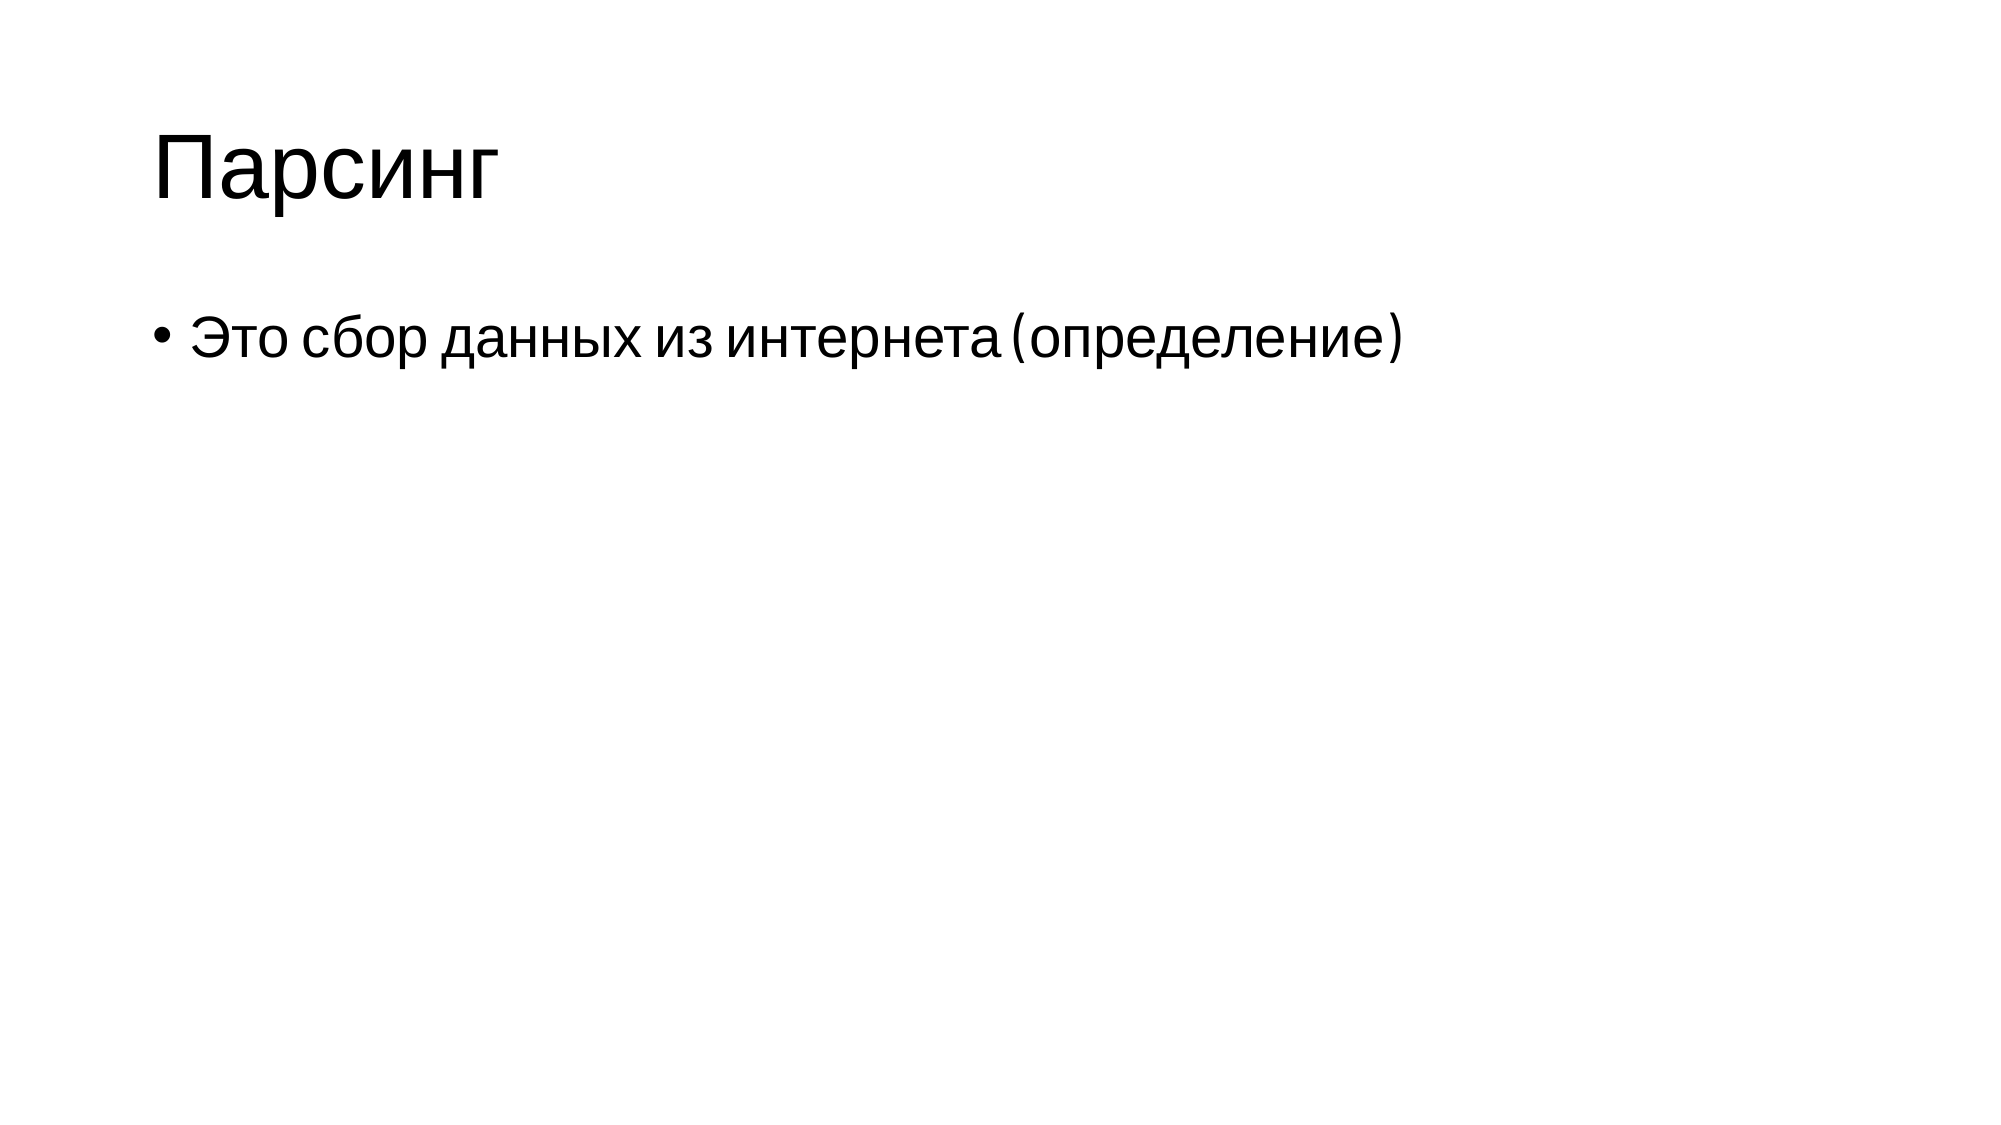

# Парсинг
Это сбор данных из интернета (определение)